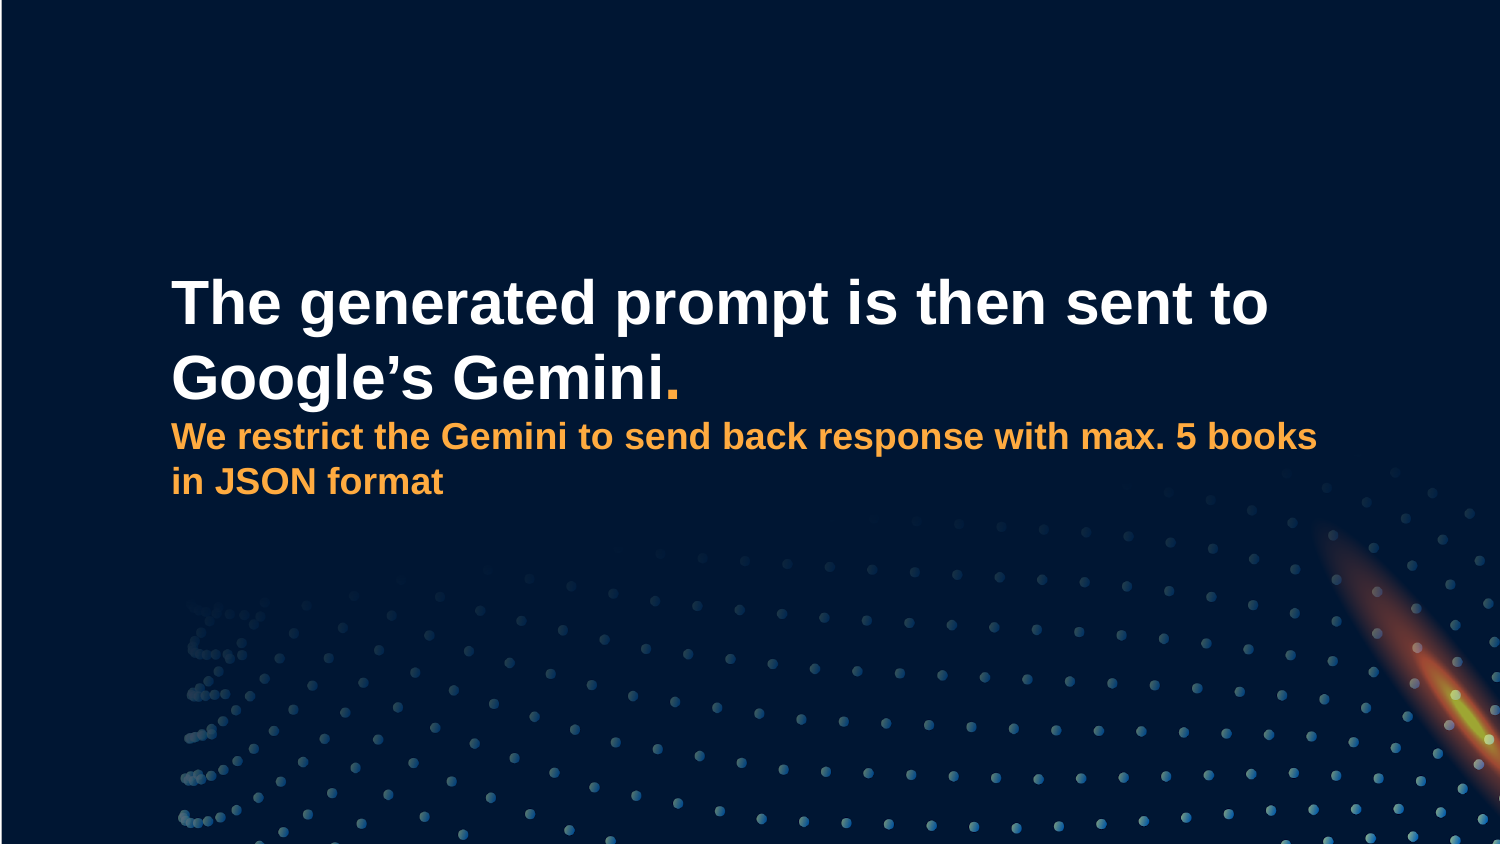

The generated prompt is then sent to Google’s Gemini.
We restrict the Gemini to send back response with max. 5 books in JSON format